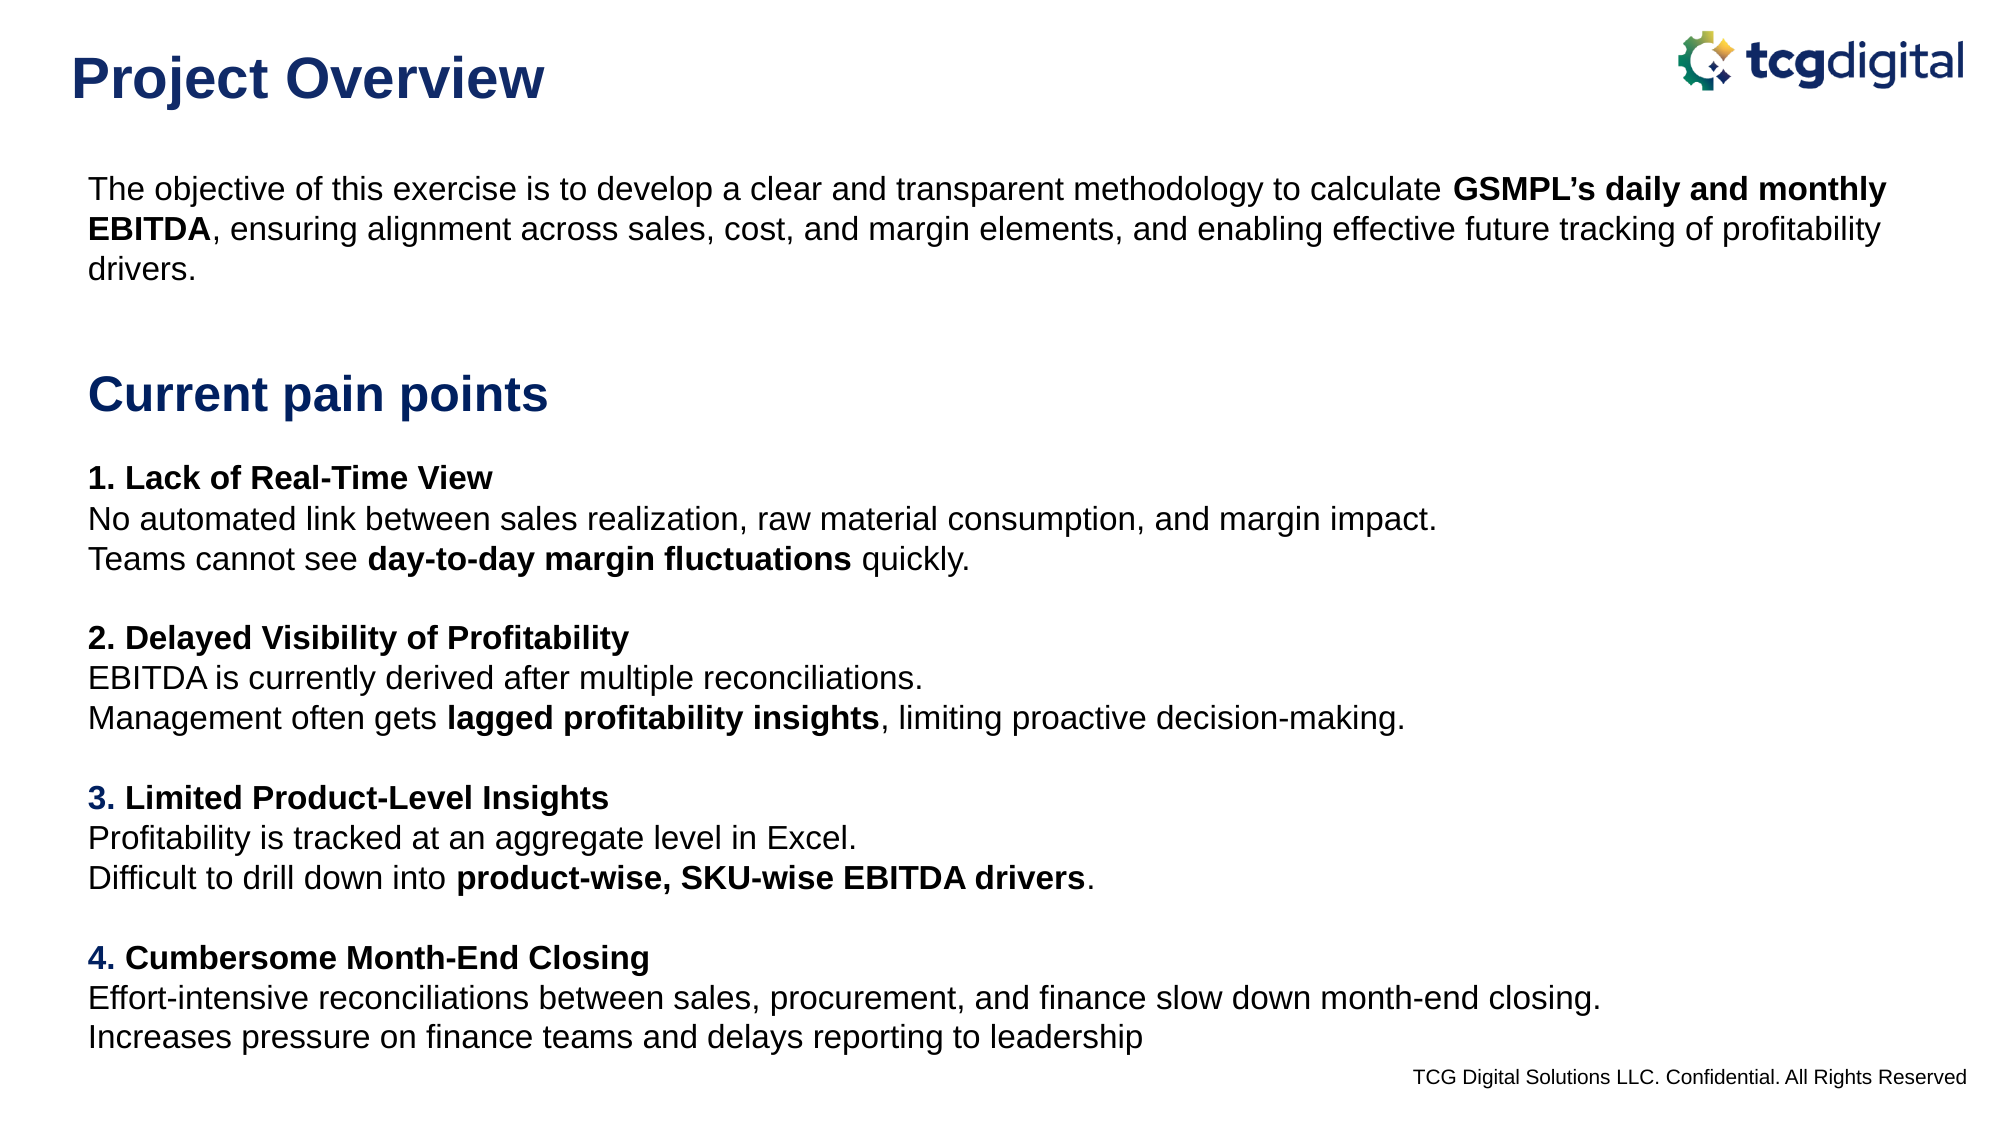

Project Overview

The objective of this exercise is to develop a clear and transparent methodology to calculate GSMPL’s daily and monthly EBITDA, ensuring alignment across sales, cost, and margin elements, and enabling effective future tracking of profitability drivers.

Current pain points

1. Lack of Real-Time View
No automated link between sales realization, raw material consumption, and margin impact.
Teams cannot see day-to-day margin fluctuations quickly.

2. Delayed Visibility of Profitability
EBITDA is currently derived after multiple reconciliations.
Management often gets lagged profitability insights, limiting proactive decision-making.

3. Limited Product-Level Insights
Profitability is tracked at an aggregate level in Excel.
Difficult to drill down into product-wise, SKU-wise EBITDA drivers.

4. Cumbersome Month-End Closing
Effort-intensive reconciliations between sales, procurement, and finance slow down month-end closing.
Increases pressure on finance teams and delays reporting to leadership

.

Project Overview